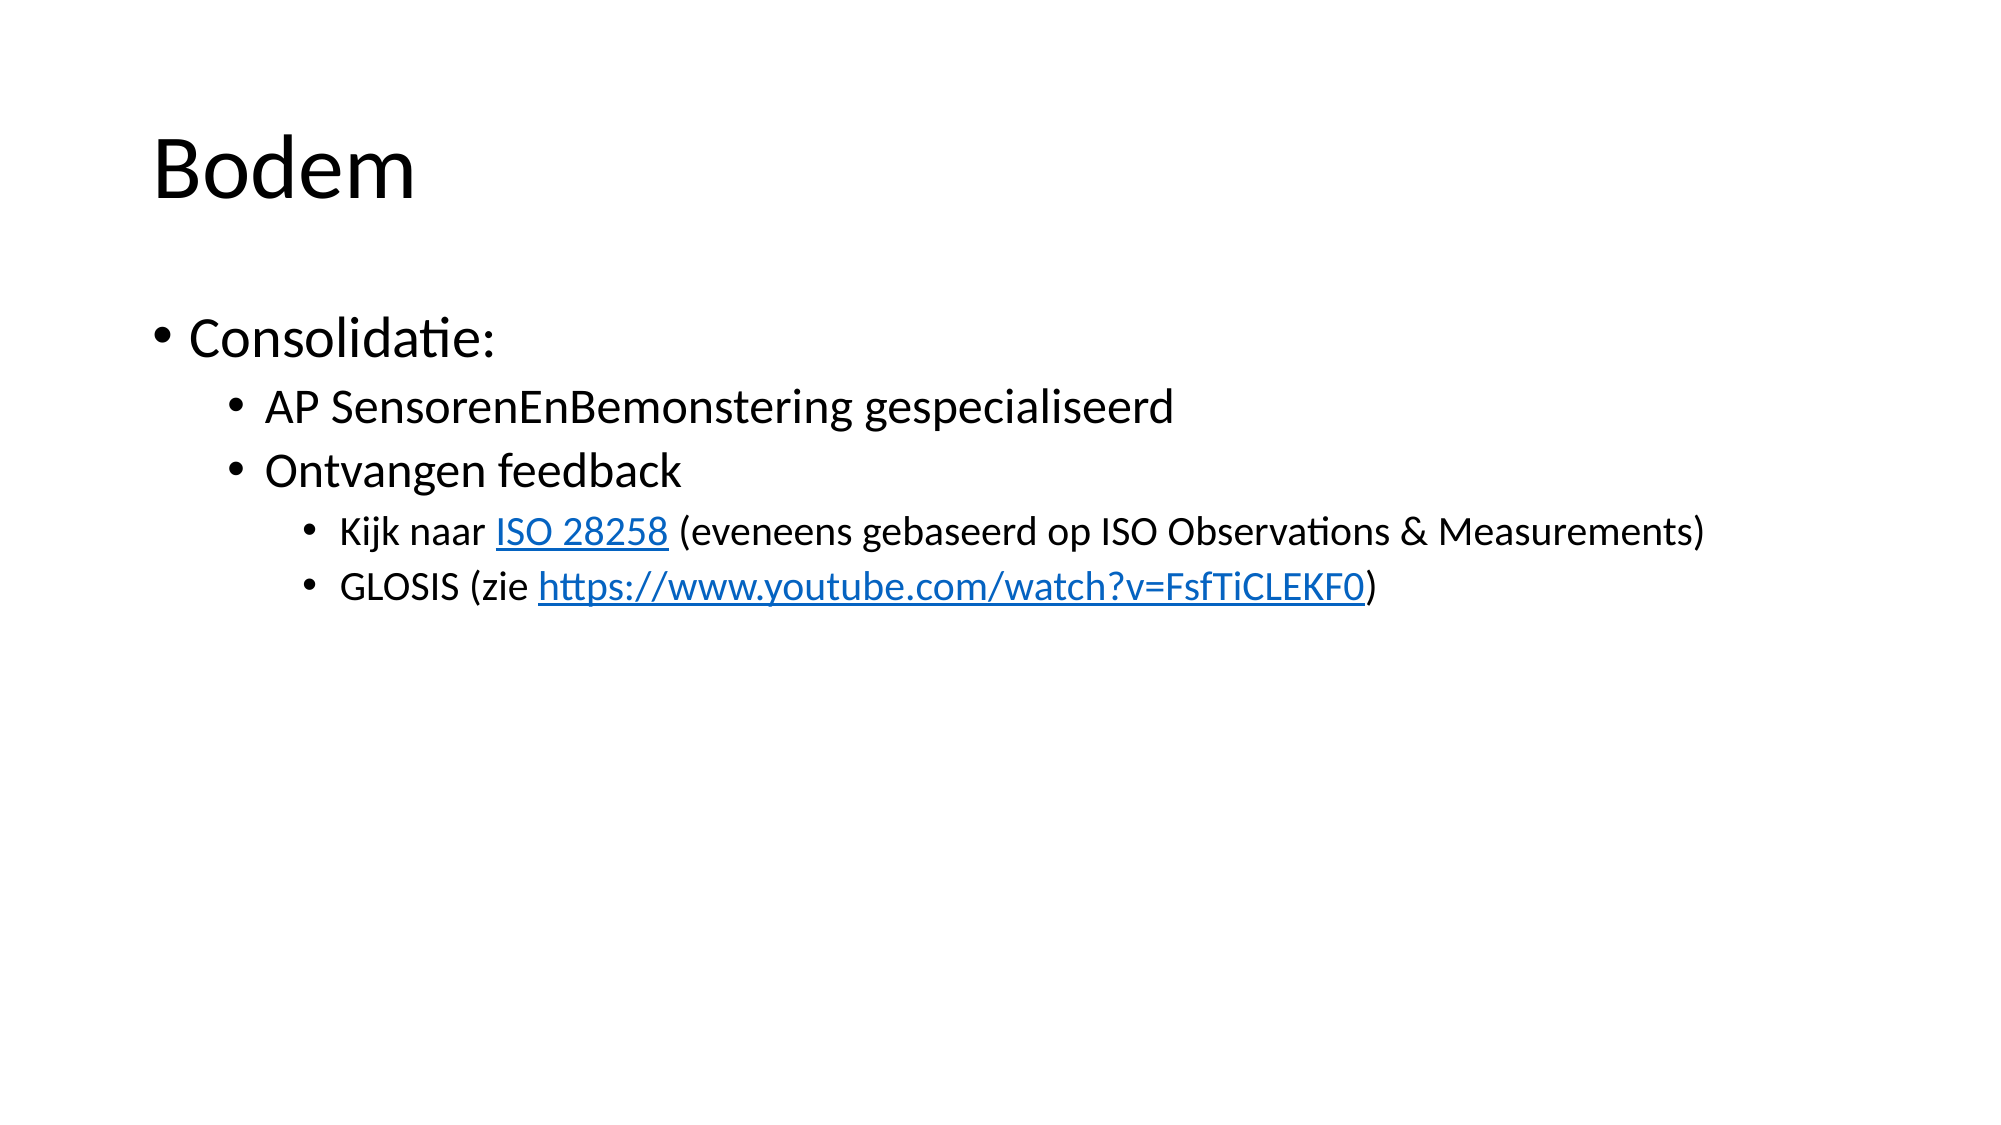

# Bodem
Consolidatie:
AP SensorenEnBemonstering gespecialiseerd
Ontvangen feedback
Kijk naar ISO 28258 (eveneens gebaseerd op ISO Observations & Measurements)
GLOSIS (zie https://www.youtube.com/watch?v=FsfTiCLEKF0)